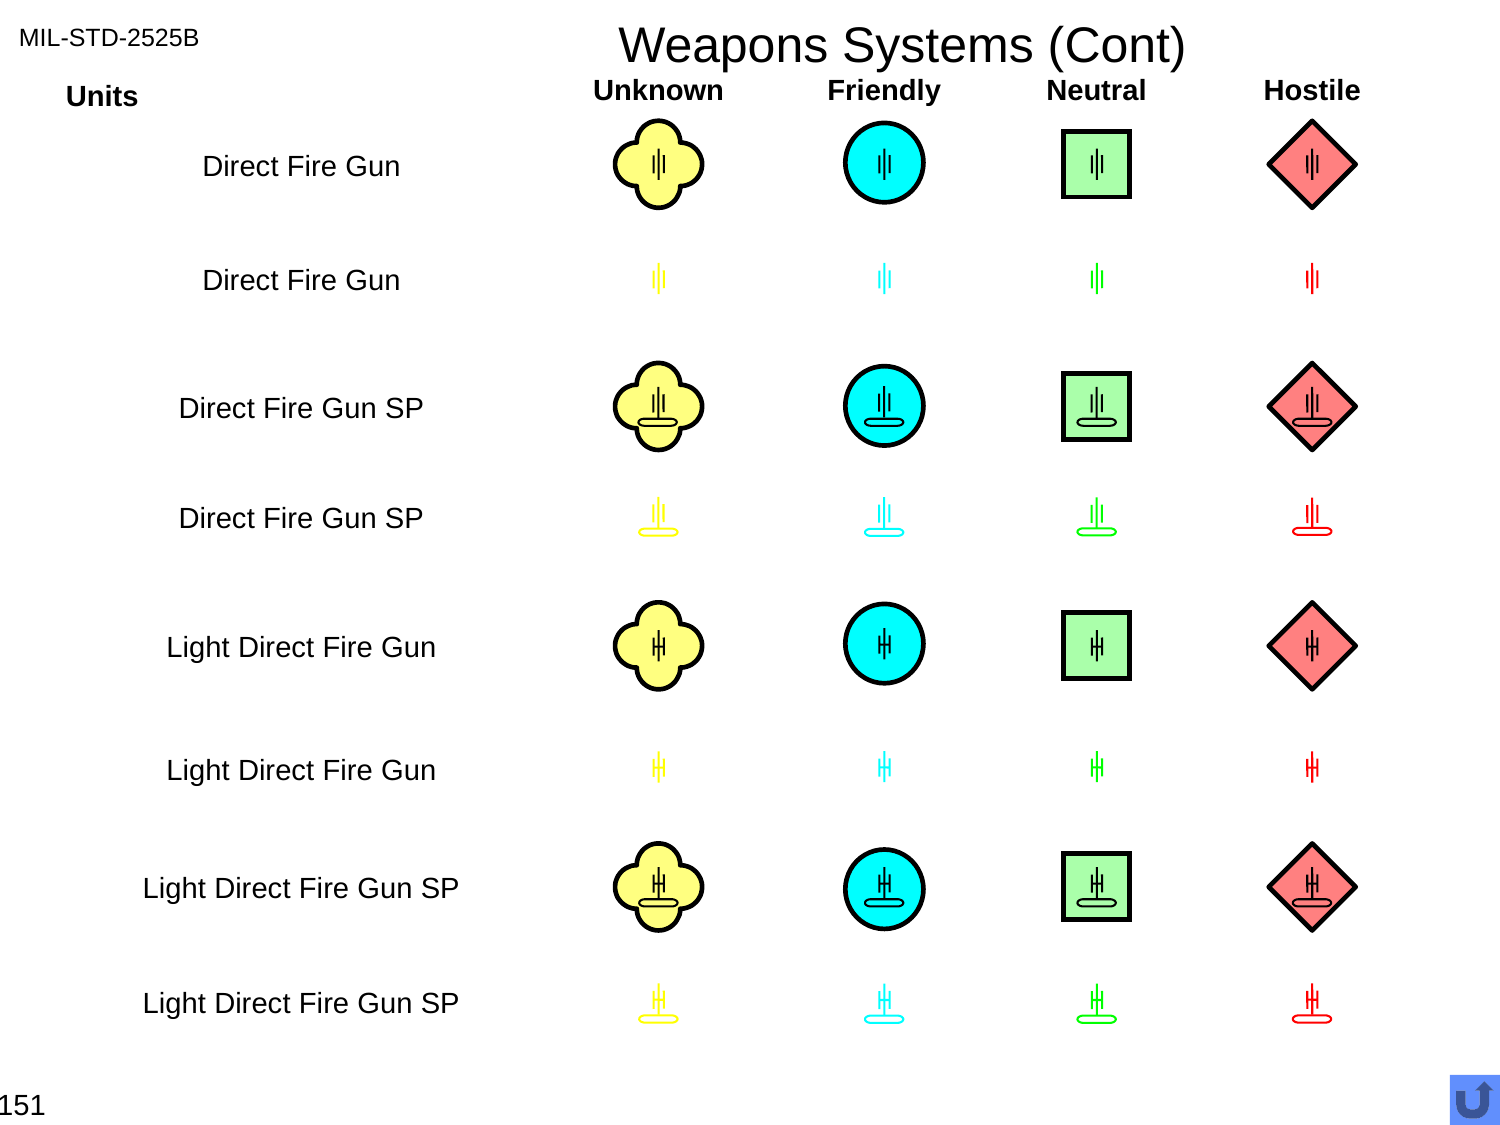

# Weapons Systems (Cont)
MIL-STD-2525B
Unknown
Friendly
Neutral
Hostile
Units

Direct Fire Gun
Direct Fire Gun

Direct Fire Gun SP

Direct Fire Gun SP

Light Direct Fire Gun
Light Direct Fire Gun

Light Direct Fire Gun SP

Light Direct Fire Gun SP

151